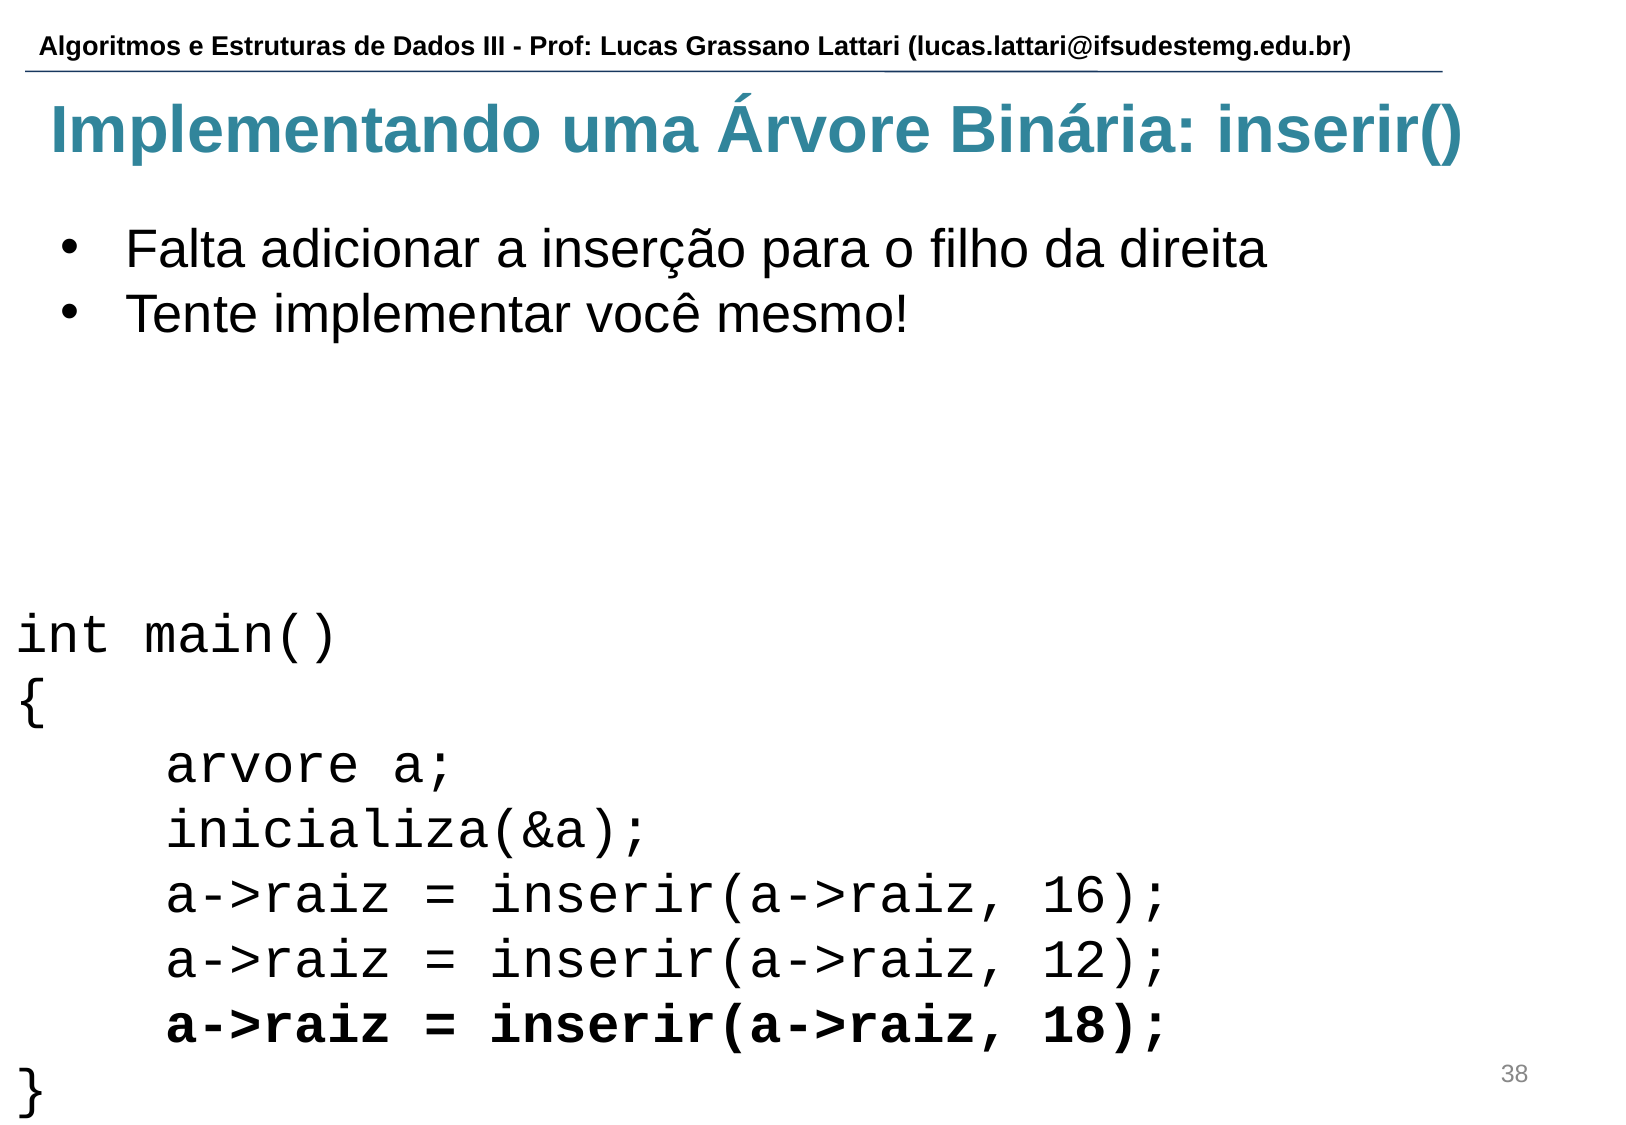

# Implementando uma Árvore Binária: inserir()
Falta adicionar a inserção para o filho da direita
Tente implementar você mesmo!
int main()
{
	arvore a;
	inicializa(&a);
	a->raiz = inserir(a->raiz, 16);
	a->raiz = inserir(a->raiz, 12);
	a->raiz = inserir(a->raiz, 18);
}
38